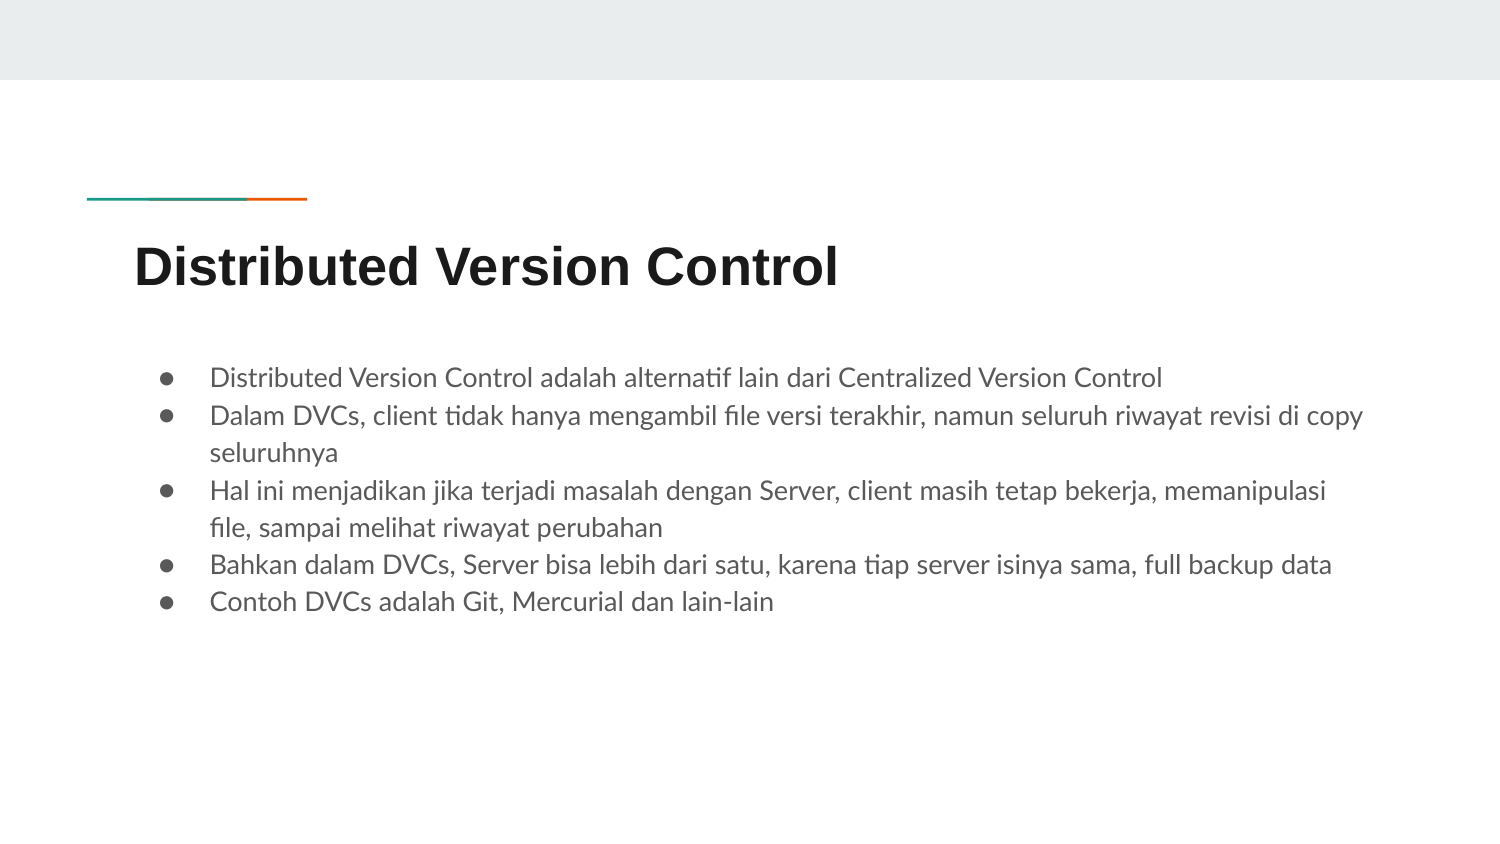

# Distributed Version Control
Distributed Version Control adalah alternatif lain dari Centralized Version Control
Dalam DVCs, client tidak hanya mengambil file versi terakhir, namun seluruh riwayat revisi di copy seluruhnya
Hal ini menjadikan jika terjadi masalah dengan Server, client masih tetap bekerja, memanipulasi file, sampai melihat riwayat perubahan
Bahkan dalam DVCs, Server bisa lebih dari satu, karena tiap server isinya sama, full backup data
Contoh DVCs adalah Git, Mercurial dan lain-lain